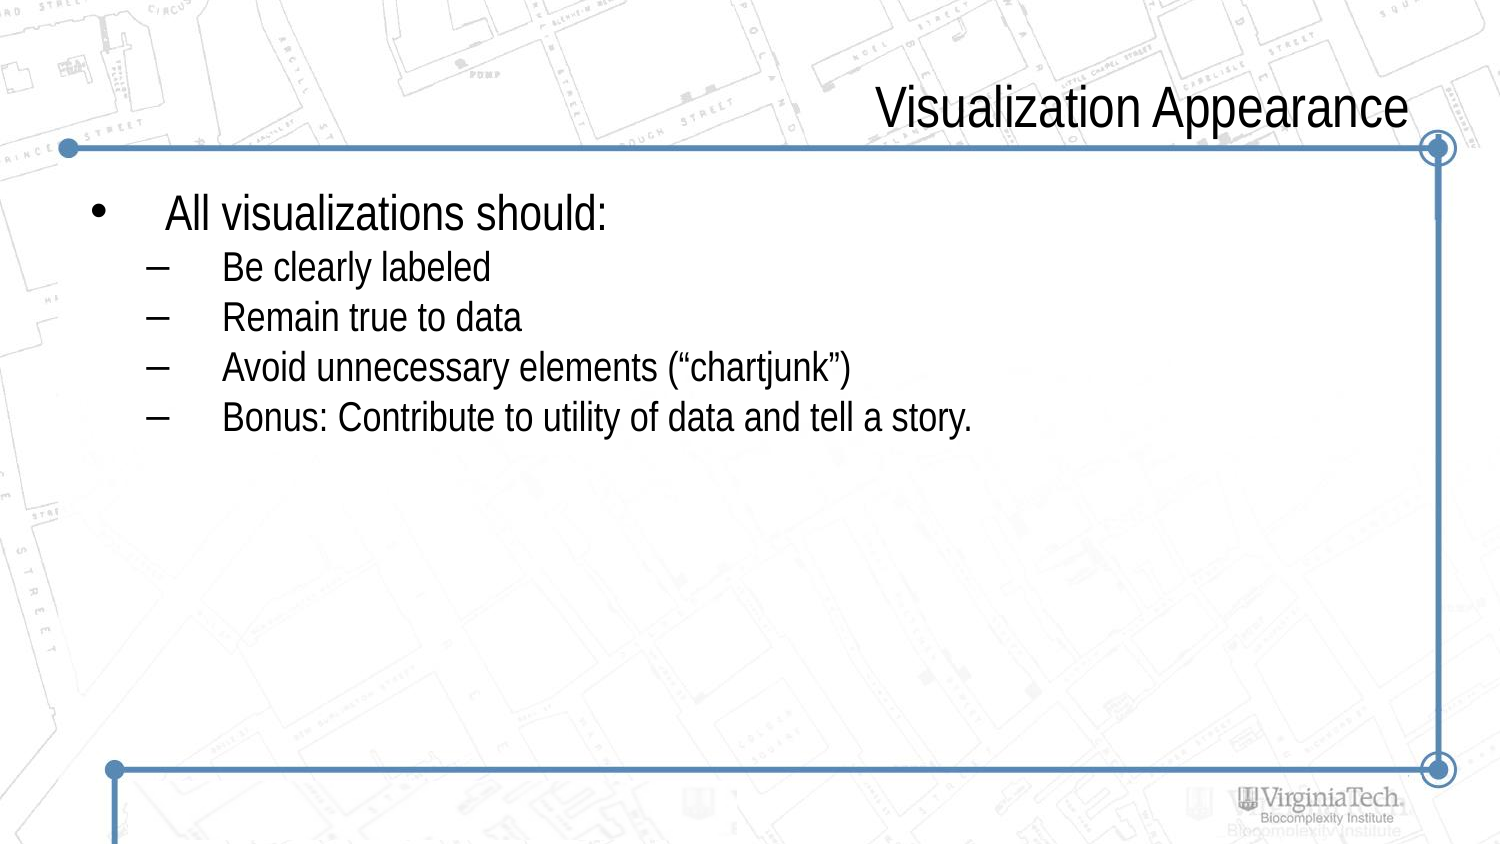

# Visualization Appearance
All visualizations should:
Be clearly labeled
Remain true to data
Avoid unnecessary elements (“chartjunk”)
Bonus: Contribute to utility of data and tell a story.